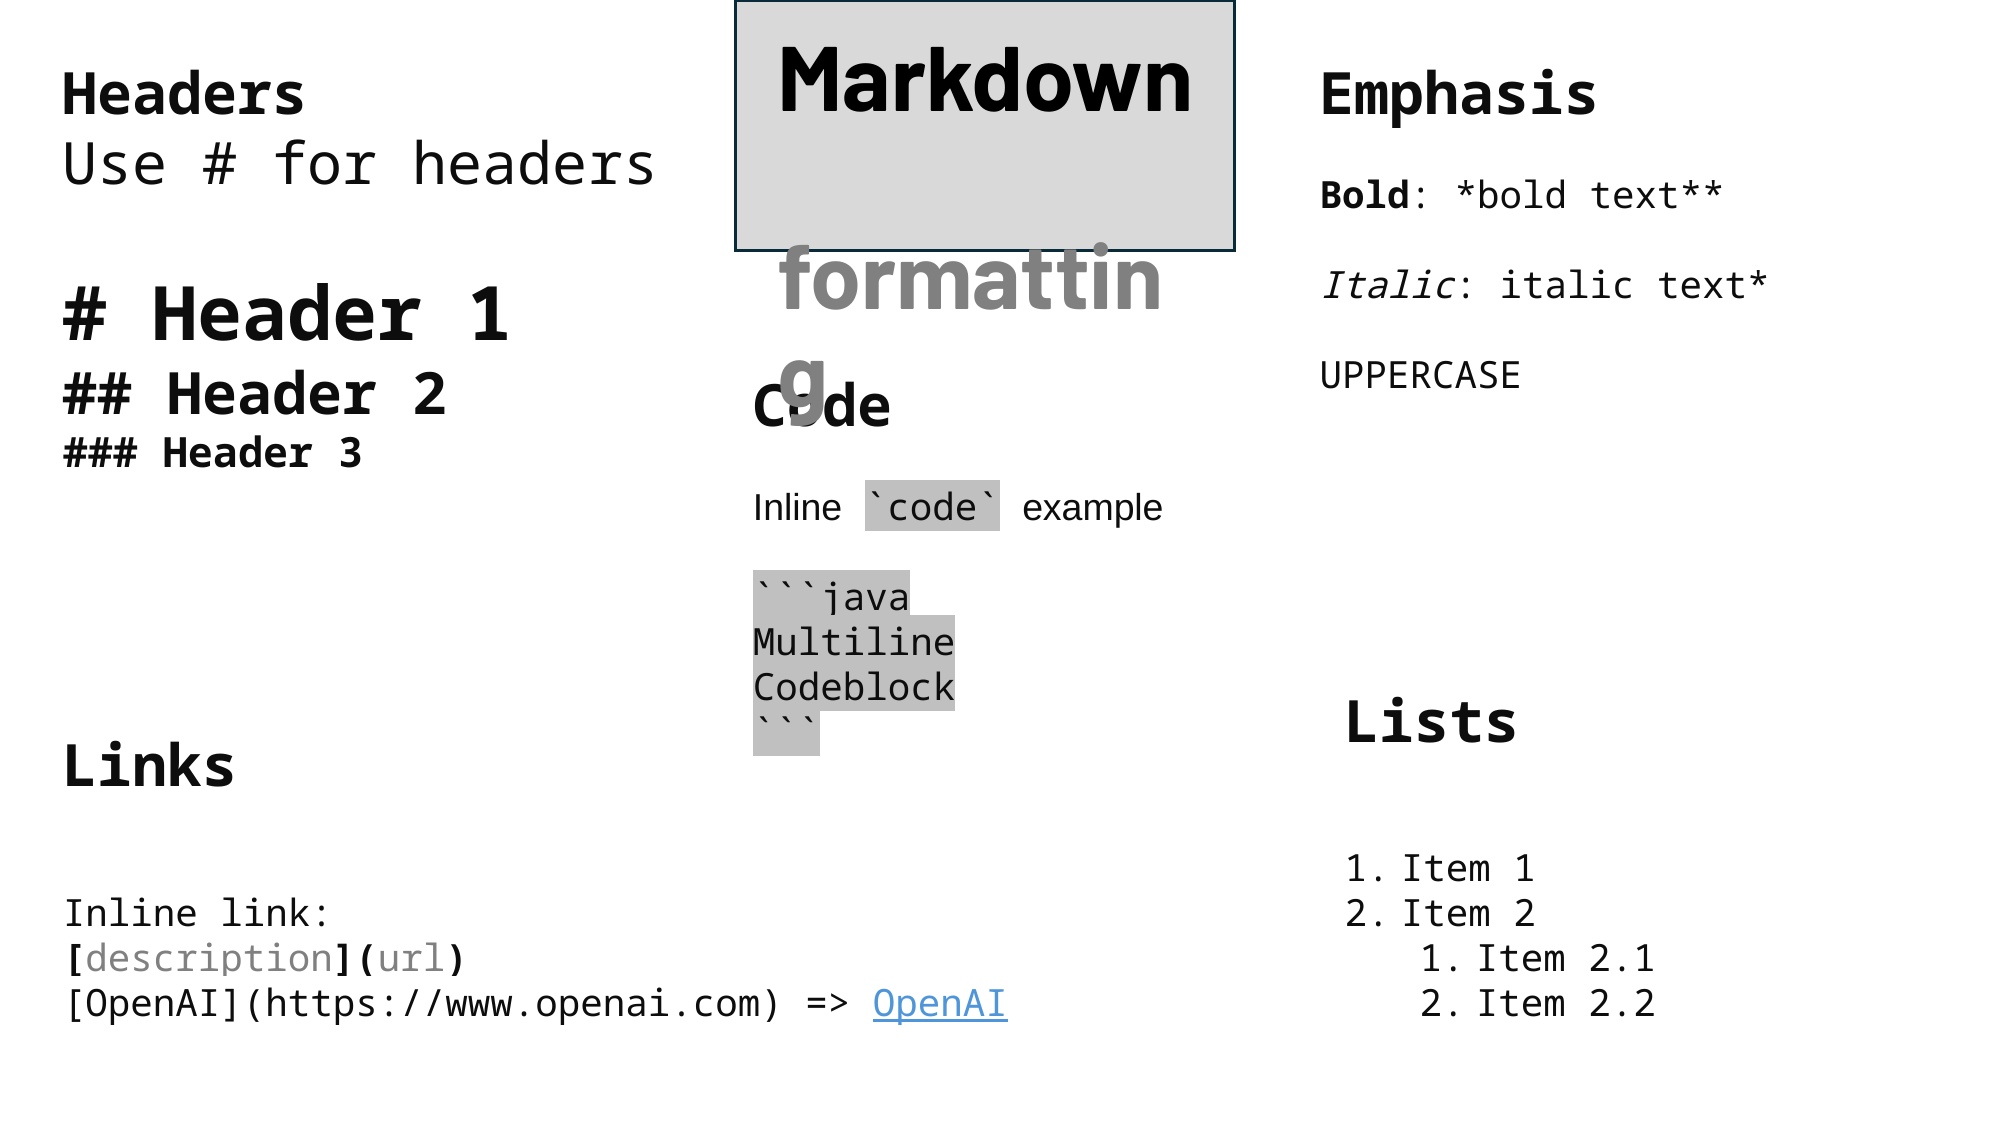

Markdown
formatting
Headers
Use # for headers

# Header 1
## Header 2
### Header 3
Emphasis

Bold: *bold text**

Italic: italic text*

UPPERCASE

Code

Inline `code` example
```java
Multiline
Codeblock
```

Lists

Item 1
Item 2
Item 2.1
Item 2.2

Links

Inline link:
[description](url)
[OpenAI](https://www.openai.com) => OpenAI